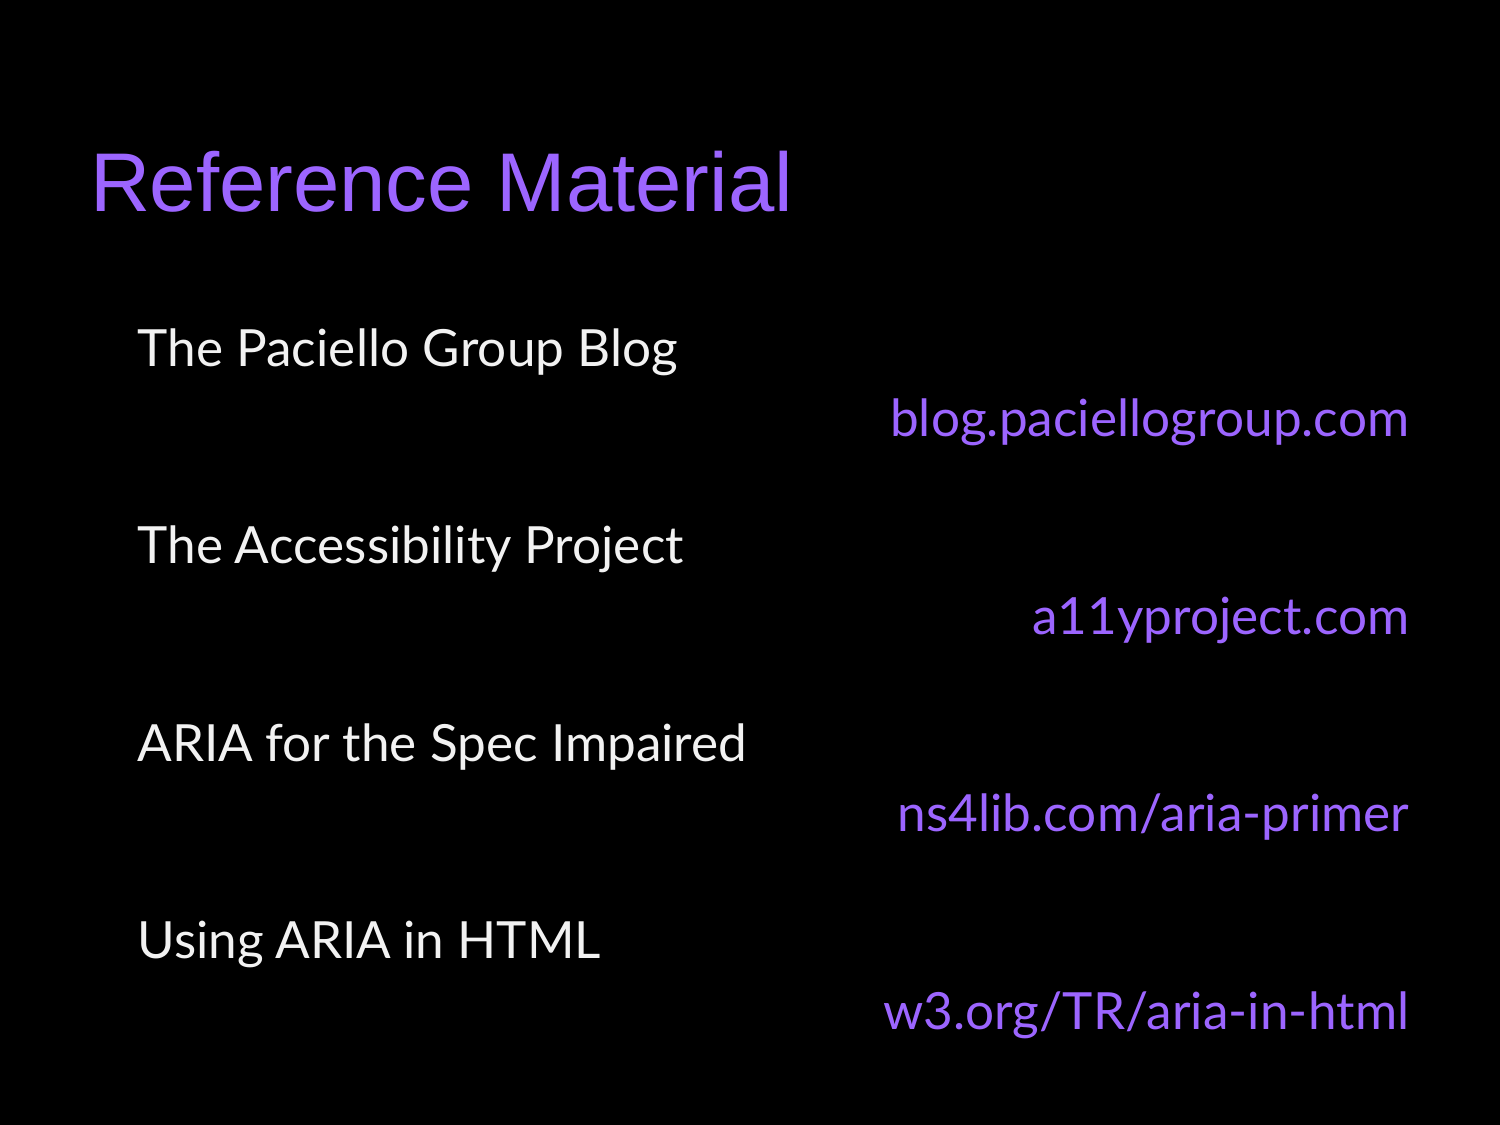

# Reference Material
The Paciello Group Blog
blog.paciellogroup.com

The Accessibility Project
a11yproject.com

ARIA for the Spec Impaired
ns4lib.com/aria-primer

Using ARIA in HTML
w3.org/TR/aria-in-html